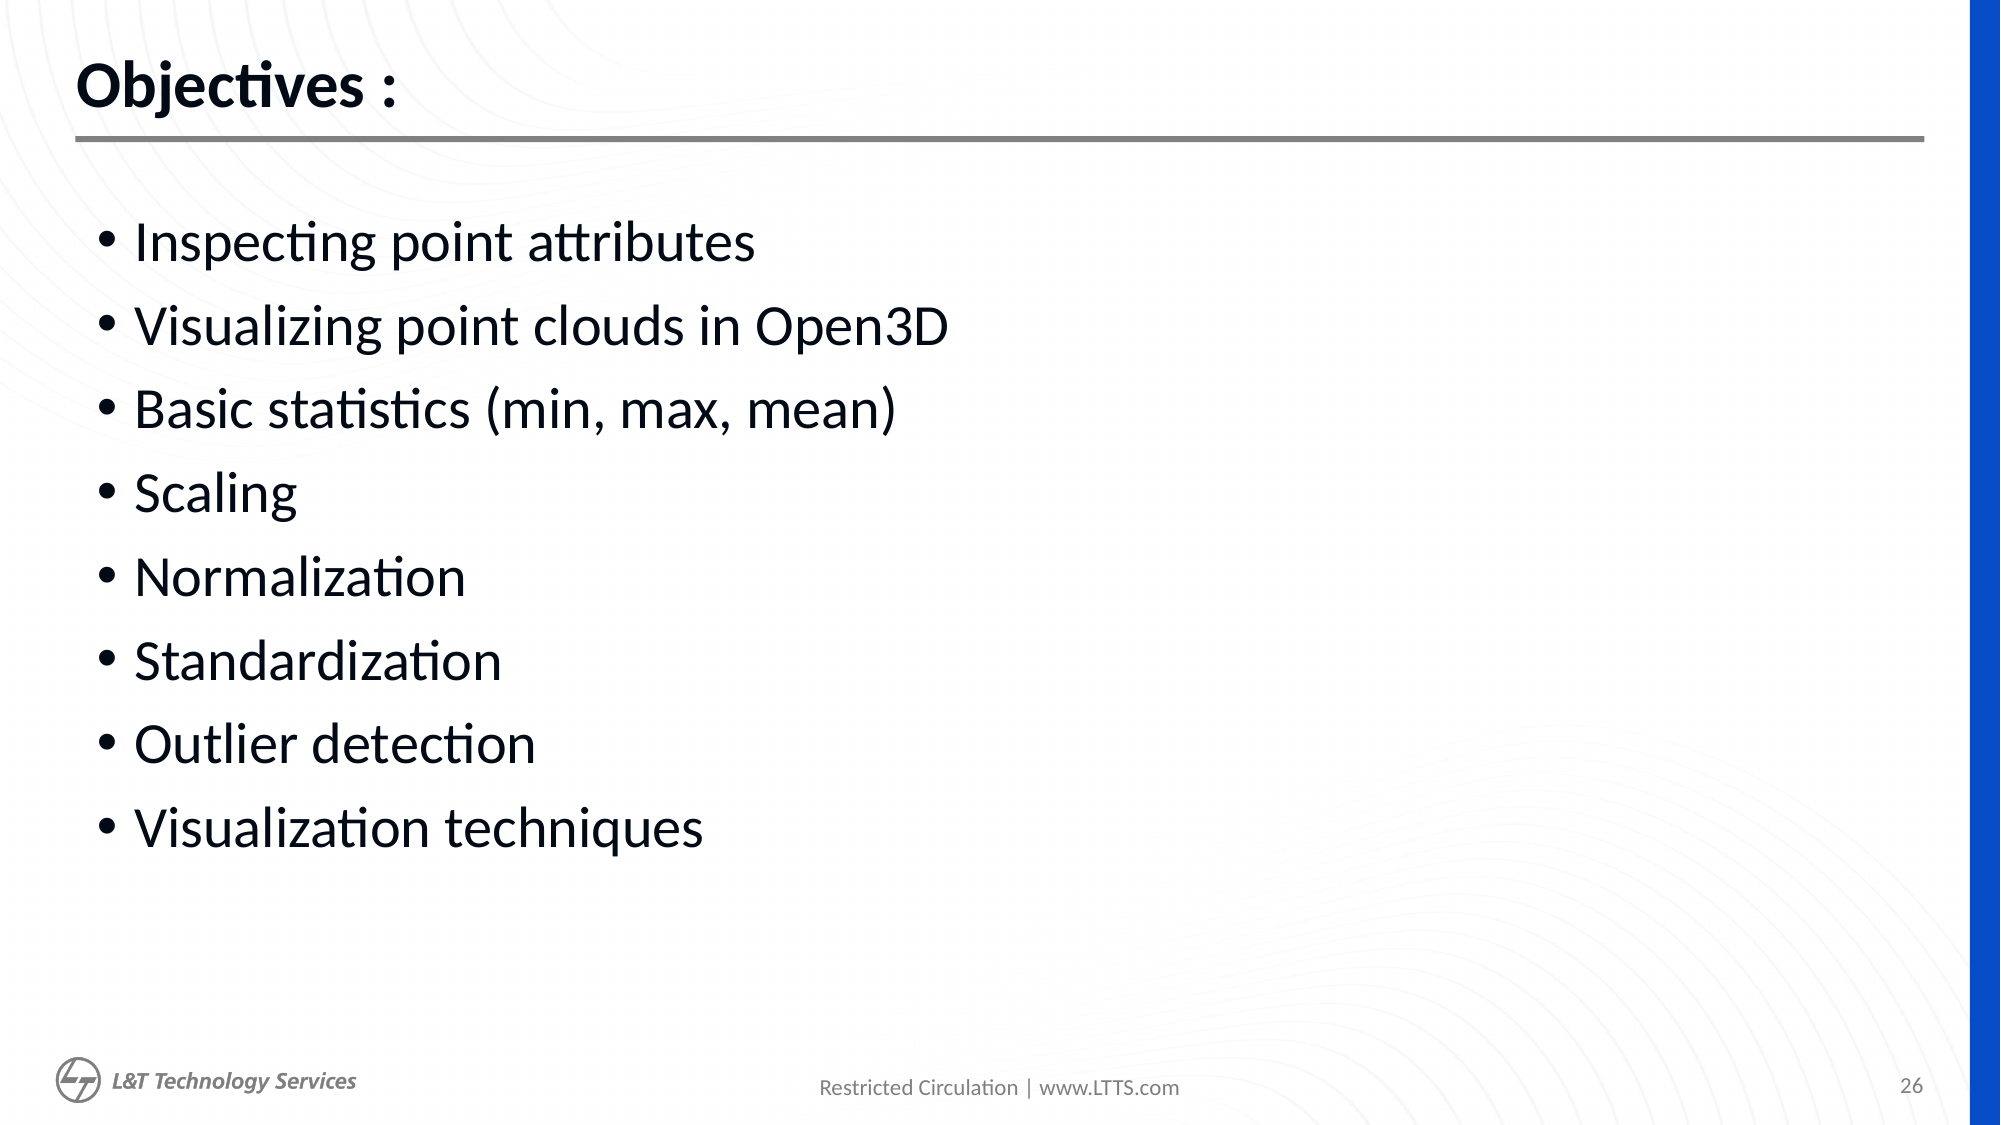

# Objectives :
Inspecting point attributes
Visualizing point clouds in Open3D
Basic statistics (min, max, mean)
Scaling
Normalization
Standardization
Outlier detection
Visualization techniques